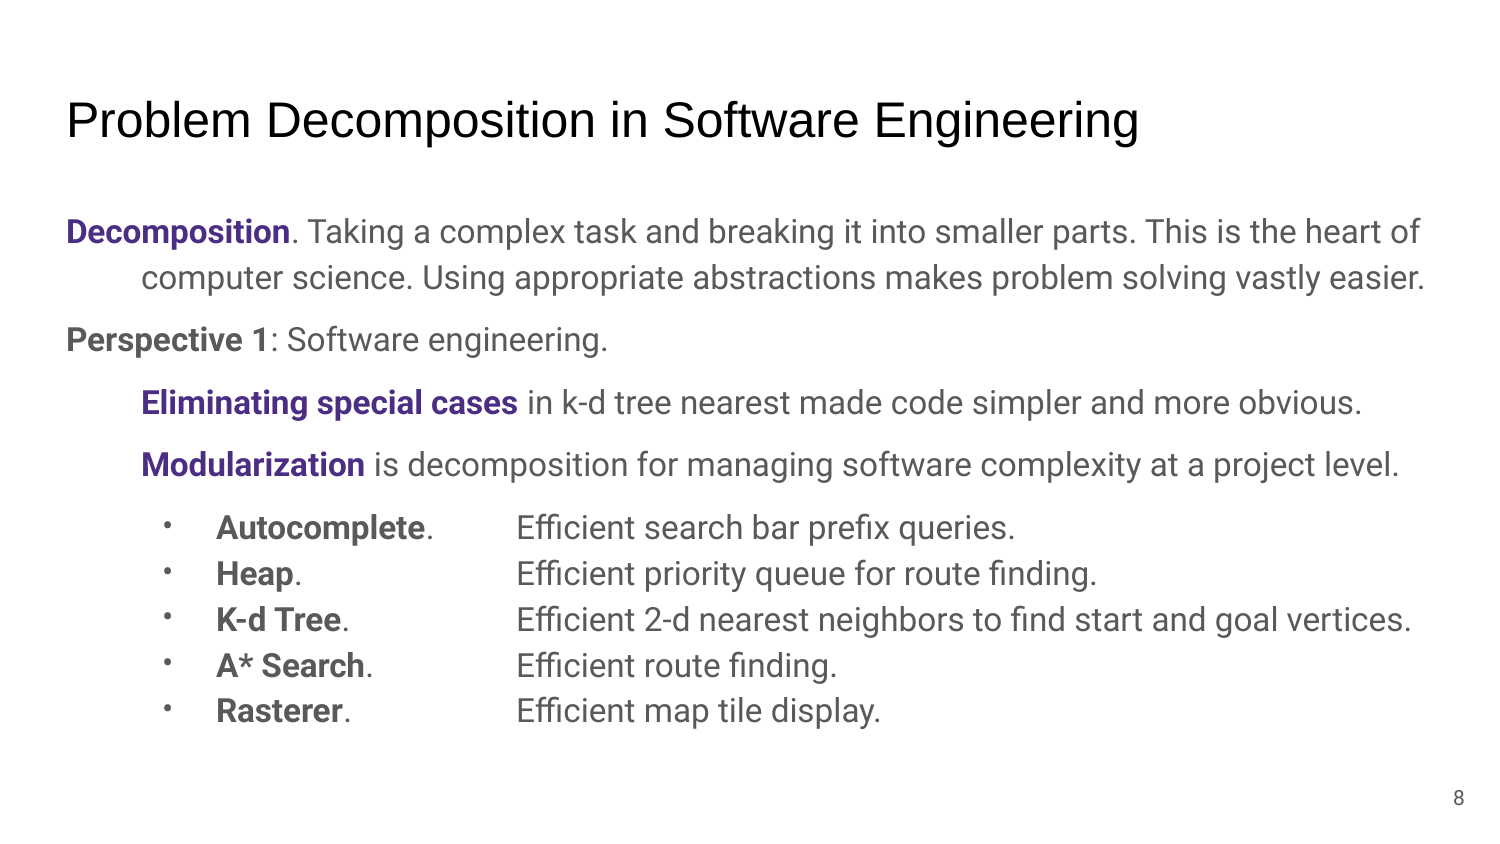

# Problem Decomposition in Software Engineering
Decomposition. Taking a complex task and breaking it into smaller parts. This is the heart of computer science. Using appropriate abstractions makes problem solving vastly easier.
Perspective 1: Software engineering.
Eliminating special cases in k-d tree nearest made code simpler and more obvious.
Modularization is decomposition for managing software complexity at a project level.
Autocomplete.	Efficient search bar prefix queries.
Heap.		Efficient priority queue for route finding.
K-d Tree.		Efficient 2-d nearest neighbors to find start and goal vertices.
A* Search.	Efficient route finding.
Rasterer.		Efficient map tile display.
8